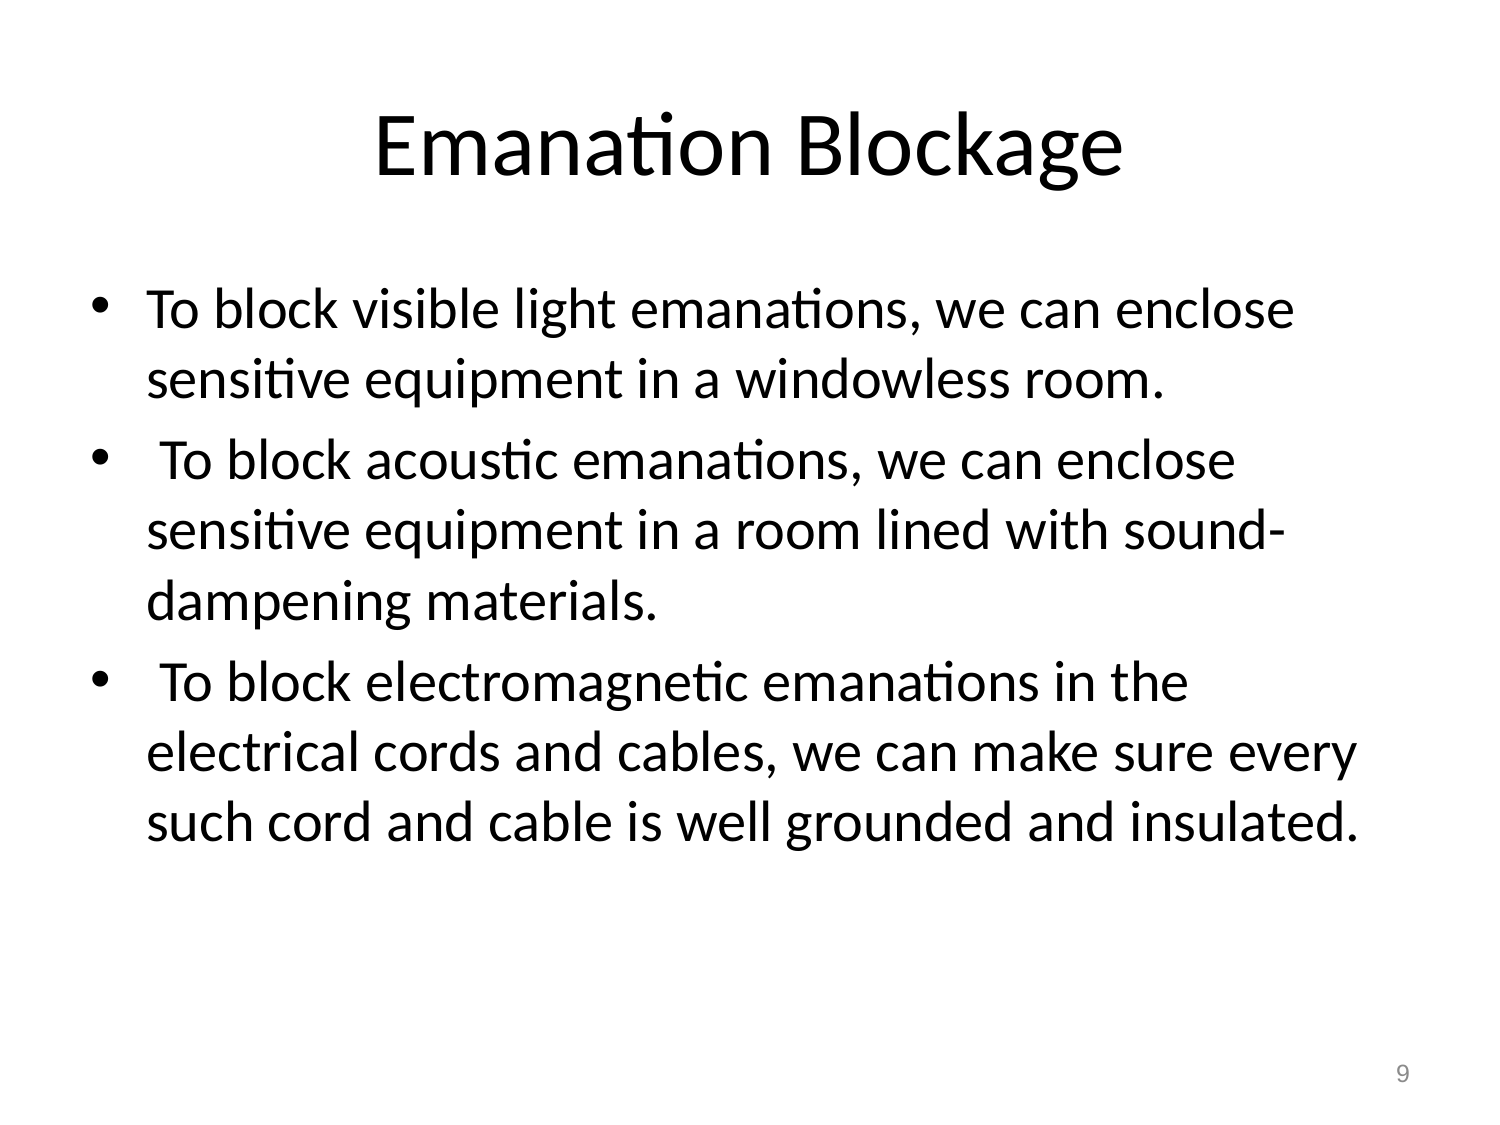

# Emanation Blockage
To block visible light emanations, we can enclose sensitive equipment in a windowless room.
 To block acoustic emanations, we can enclose sensitive equipment in a room lined with sound-dampening materials.
 To block electromagnetic emanations in the electrical cords and cables, we can make sure every such cord and cable is well grounded and insulated.
9